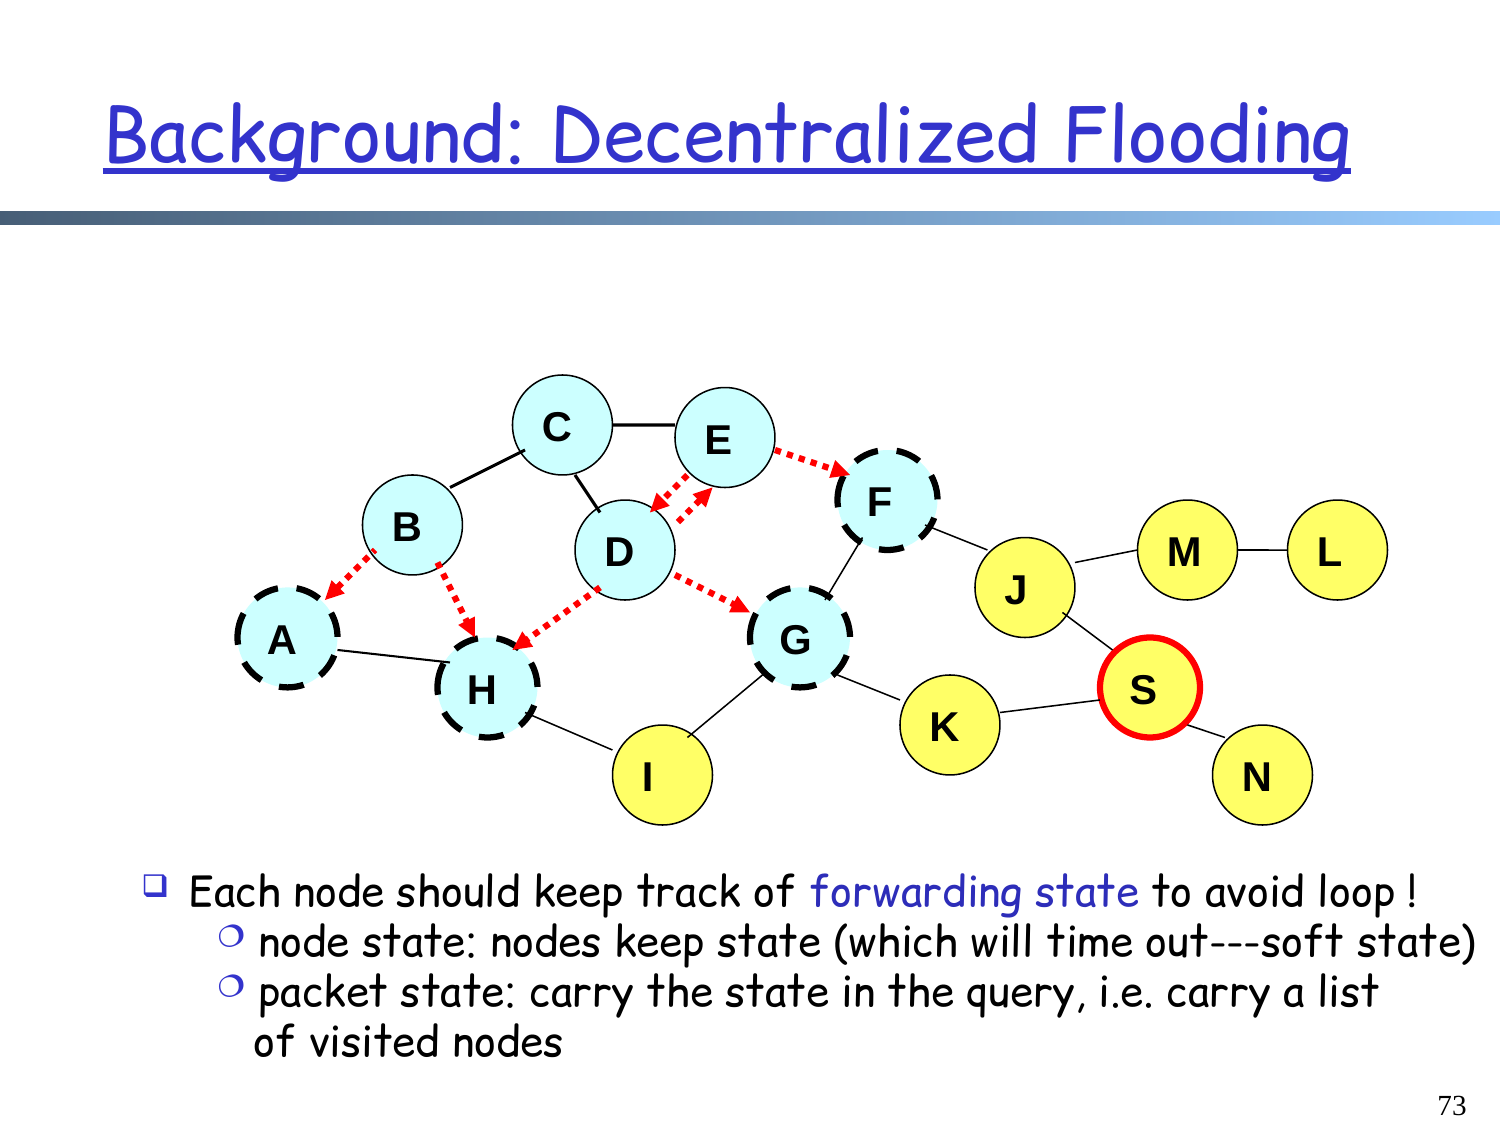

# Background: Decentralized Flooding
C
E

F
B

D
M
L

J

A

G

H
S

K

I

N
 Each node should keep track of forwarding state to avoid loop !
 node state: nodes keep state (which will time out---soft state)
 packet state: carry the state in the query, i.e. carry a list
   of visited nodes
73